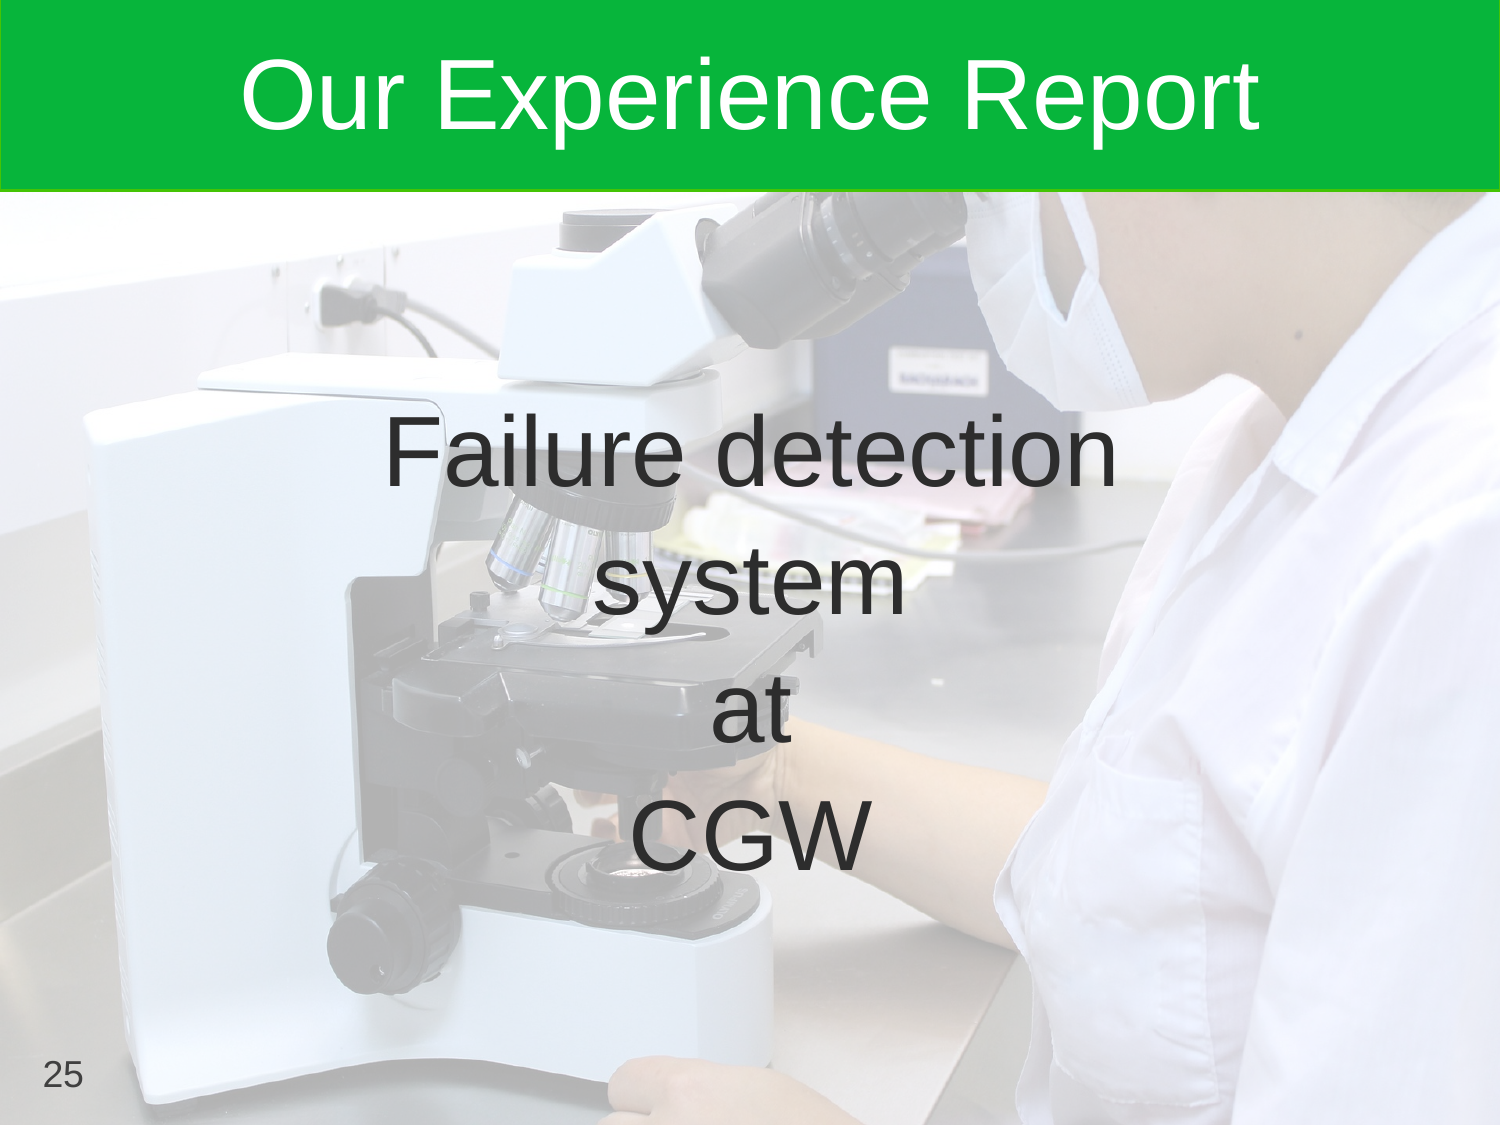

# Our Experience Report
Failure detection
system
at
CGW
25